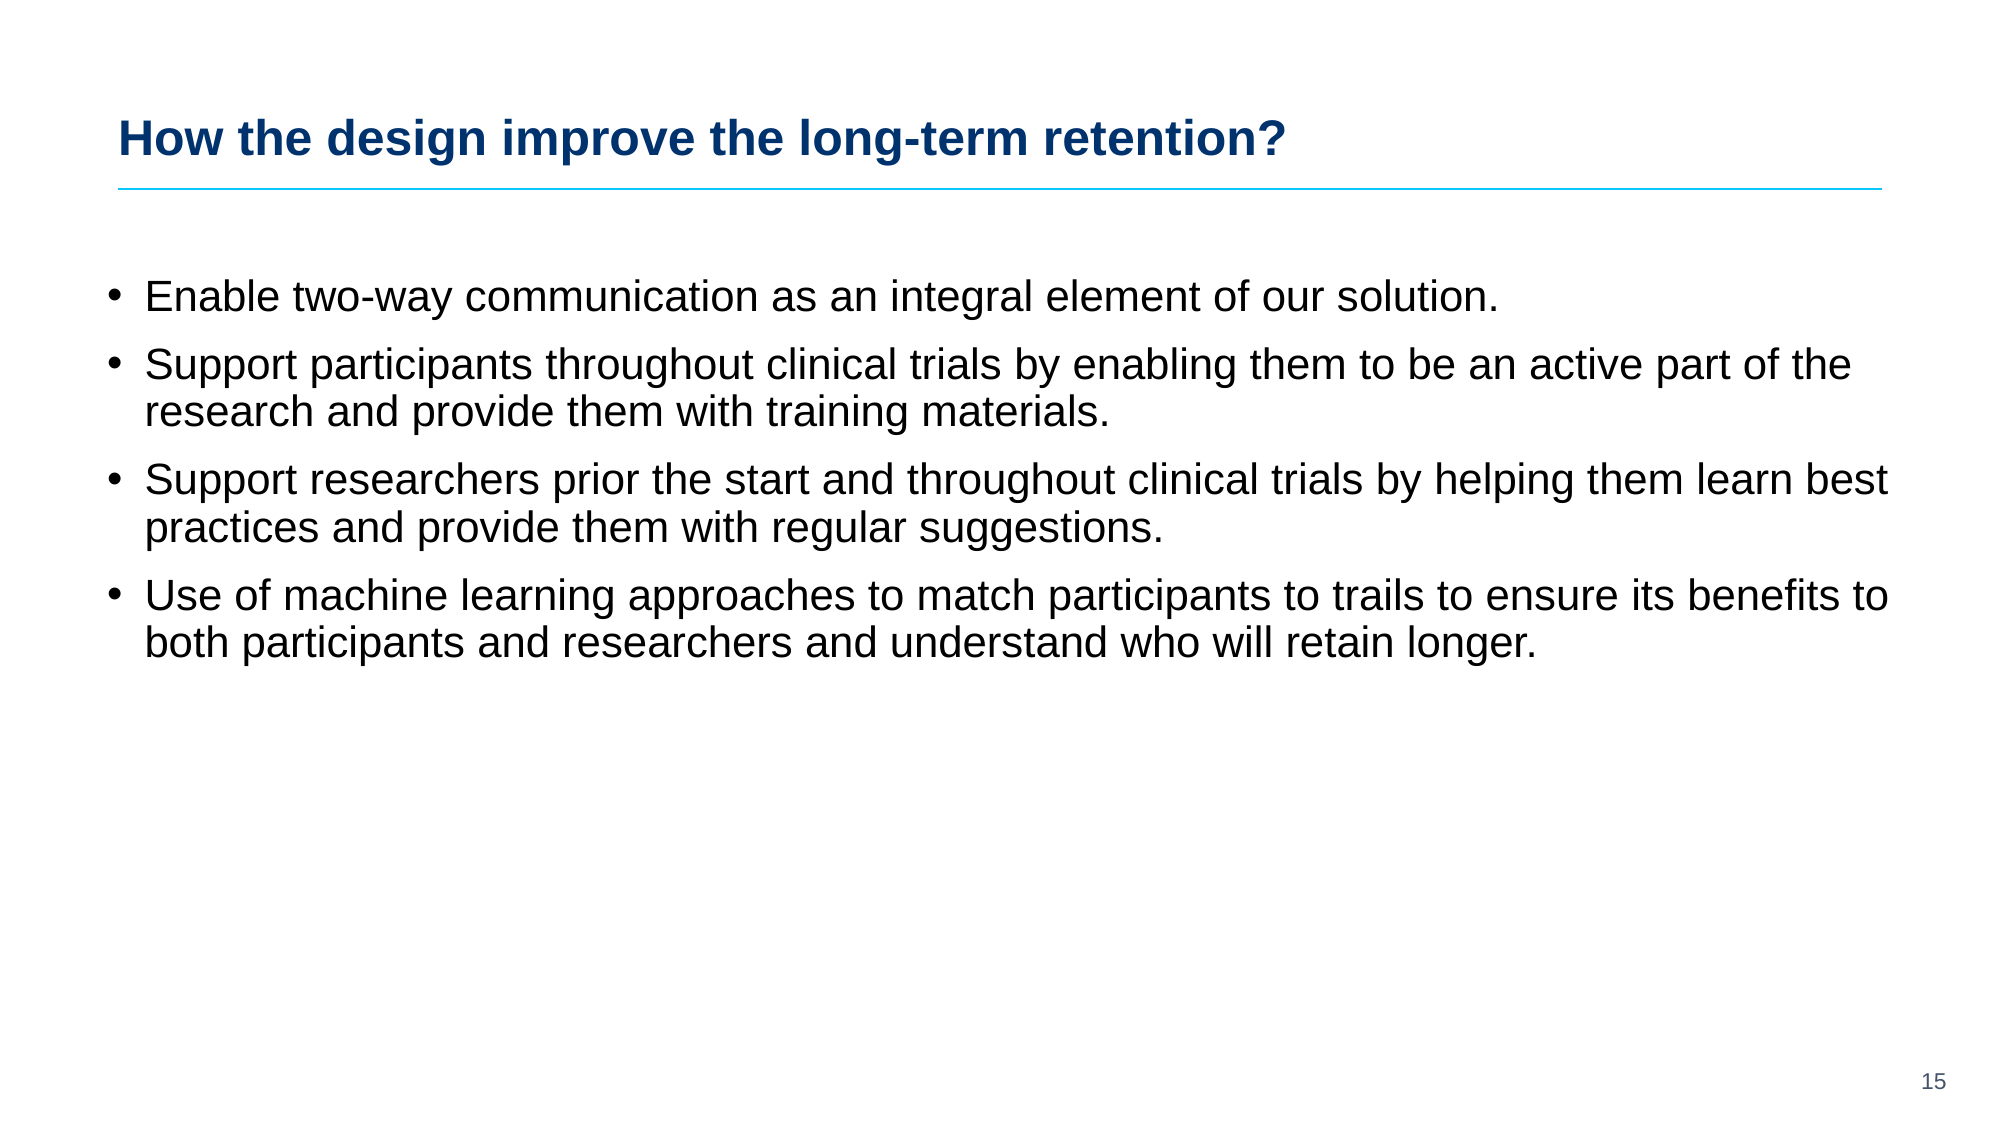

How the design improve the long-term retention?
Enable two-way communication as an integral element of our solution.
Support participants throughout clinical trials by enabling them to be an active part of the research and provide them with training materials.
Support researchers prior the start and throughout clinical trials by helping them learn best practices and provide them with regular suggestions.
Use of machine learning approaches to match participants to trails to ensure its benefits to both participants and researchers and understand who will retain longer.
15